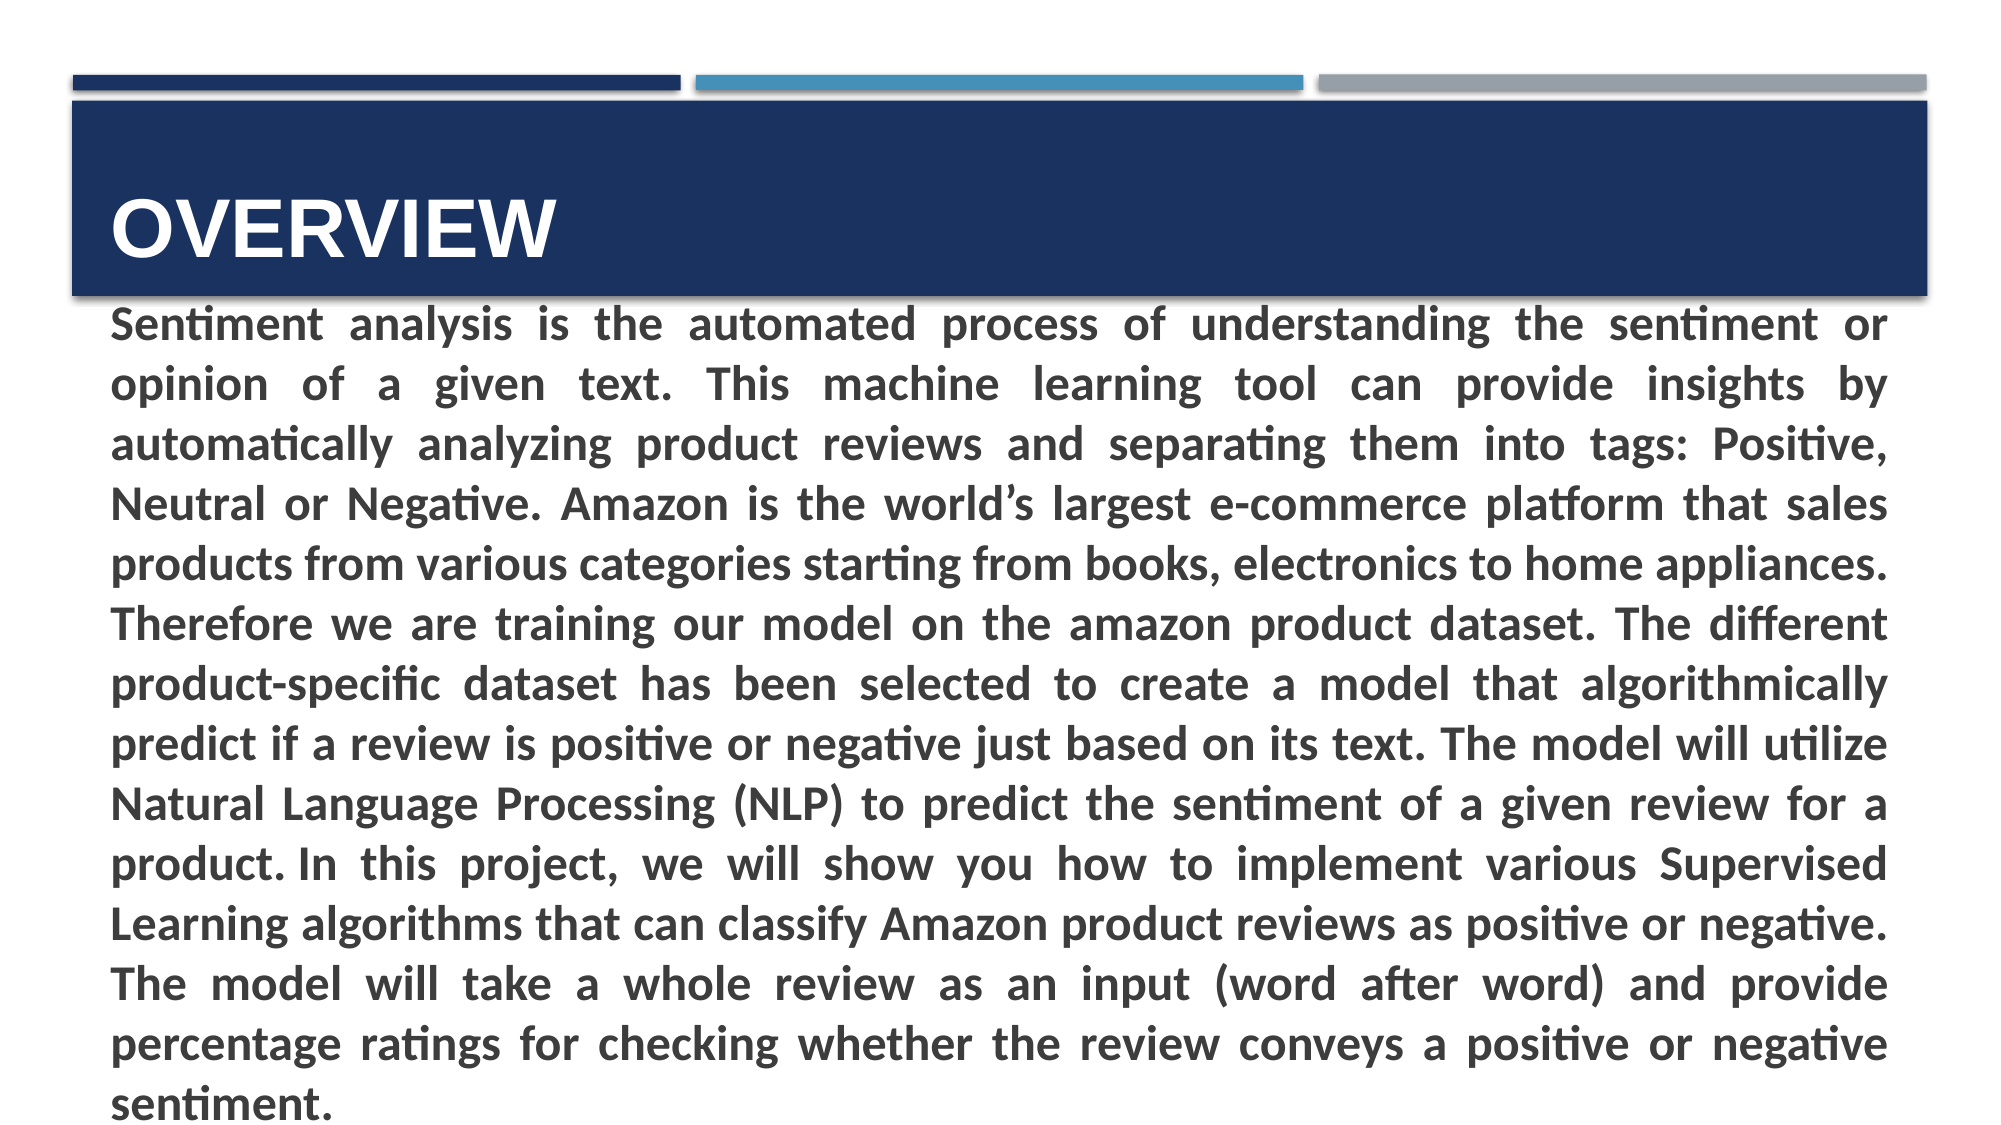

# OVERVIEW
Sentiment analysis is the automated process of understanding the sentiment or opinion of a given text. This machine learning tool can provide insights by automatically analyzing product reviews and separating them into tags: Positive, Neutral or Negative. Amazon is the world’s largest e-commerce platform that sales products from various categories starting from books, electronics to home appliances. Therefore we are training our model on the amazon product dataset. The different product-specific dataset has been selected to create a model that algorithmically predict if a review is positive or negative just based on its text. The model will utilize Natural Language Processing (NLP) to predict the sentiment of a given review for a product. In this project, we will show you how to implement various Supervised Learning algorithms that can classify Amazon product reviews as positive or negative. The model will take a whole review as an input (word after word) and provide percentage ratings for checking whether the review conveys a positive or negative sentiment.